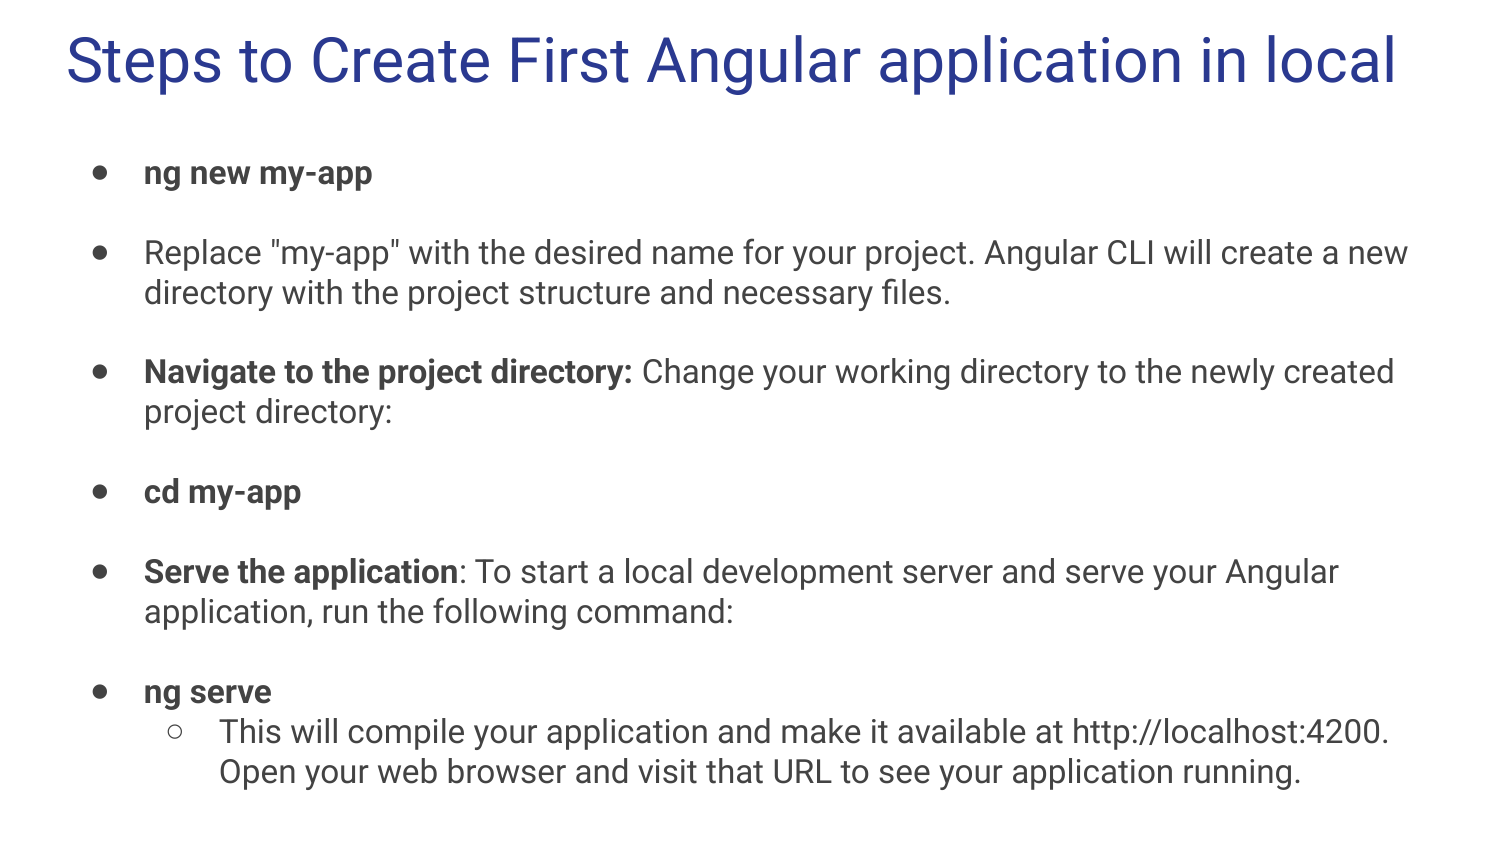

# Steps to Create First Angular application in local
ng new my-app

Replace "my-app" with the desired name for your project. Angular CLI will create a new directory with the project structure and necessary files.

Navigate to the project directory: Change your working directory to the newly created project directory:

cd my-app

Serve the application: To start a local development server and serve your Angular application, run the following command:

ng serve
This will compile your application and make it available at http://localhost:4200. Open your web browser and visit that URL to see your application running.